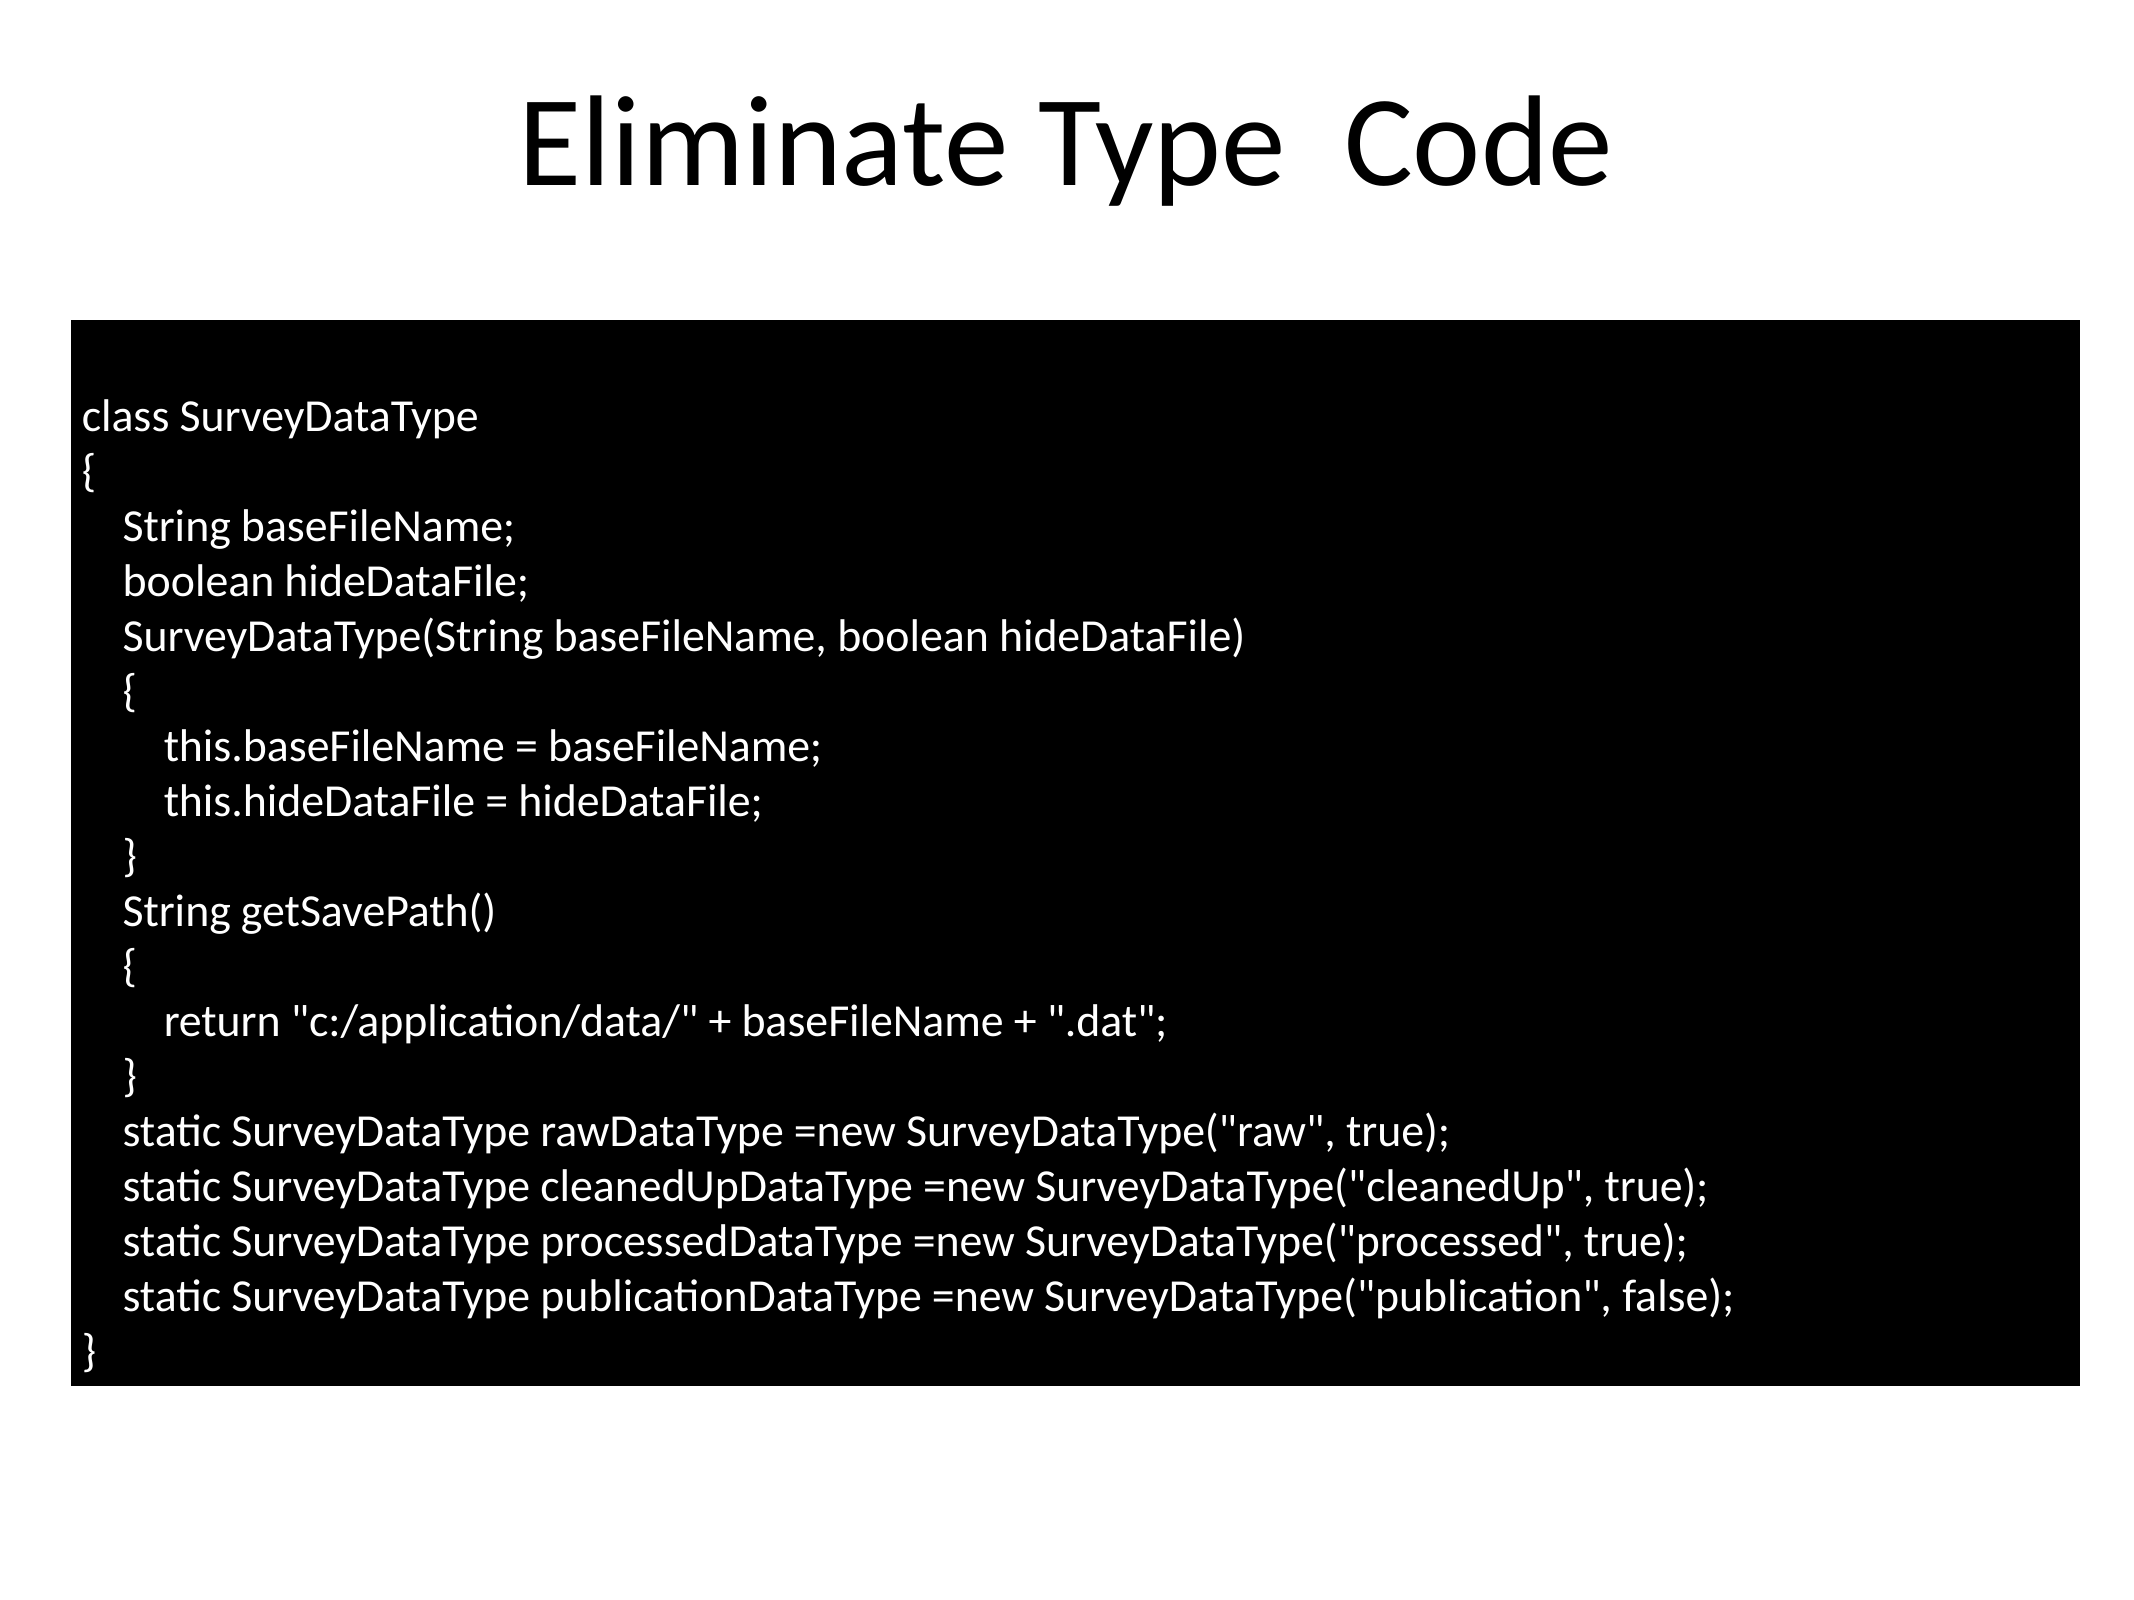

Eliminate Type  Code

class SurveyDataType
{
    String baseFileName;
    boolean hideDataFile;
    SurveyDataType(String baseFileName, boolean hideDataFile)
    {
        this.baseFileName = baseFileName;
        this.hideDataFile = hideDataFile;
    }
    String getSavePath()
    {
        return "c:/application/data/" + baseFileName + ".dat";
    }
    static SurveyDataType rawDataType =new SurveyDataType("raw", true);
    static SurveyDataType cleanedUpDataType =new SurveyDataType("cleanedUp", true);
    static SurveyDataType processedDataType =new SurveyDataType("processed", true);
    static SurveyDataType publicationDataType =new SurveyDataType("publication", false);
}